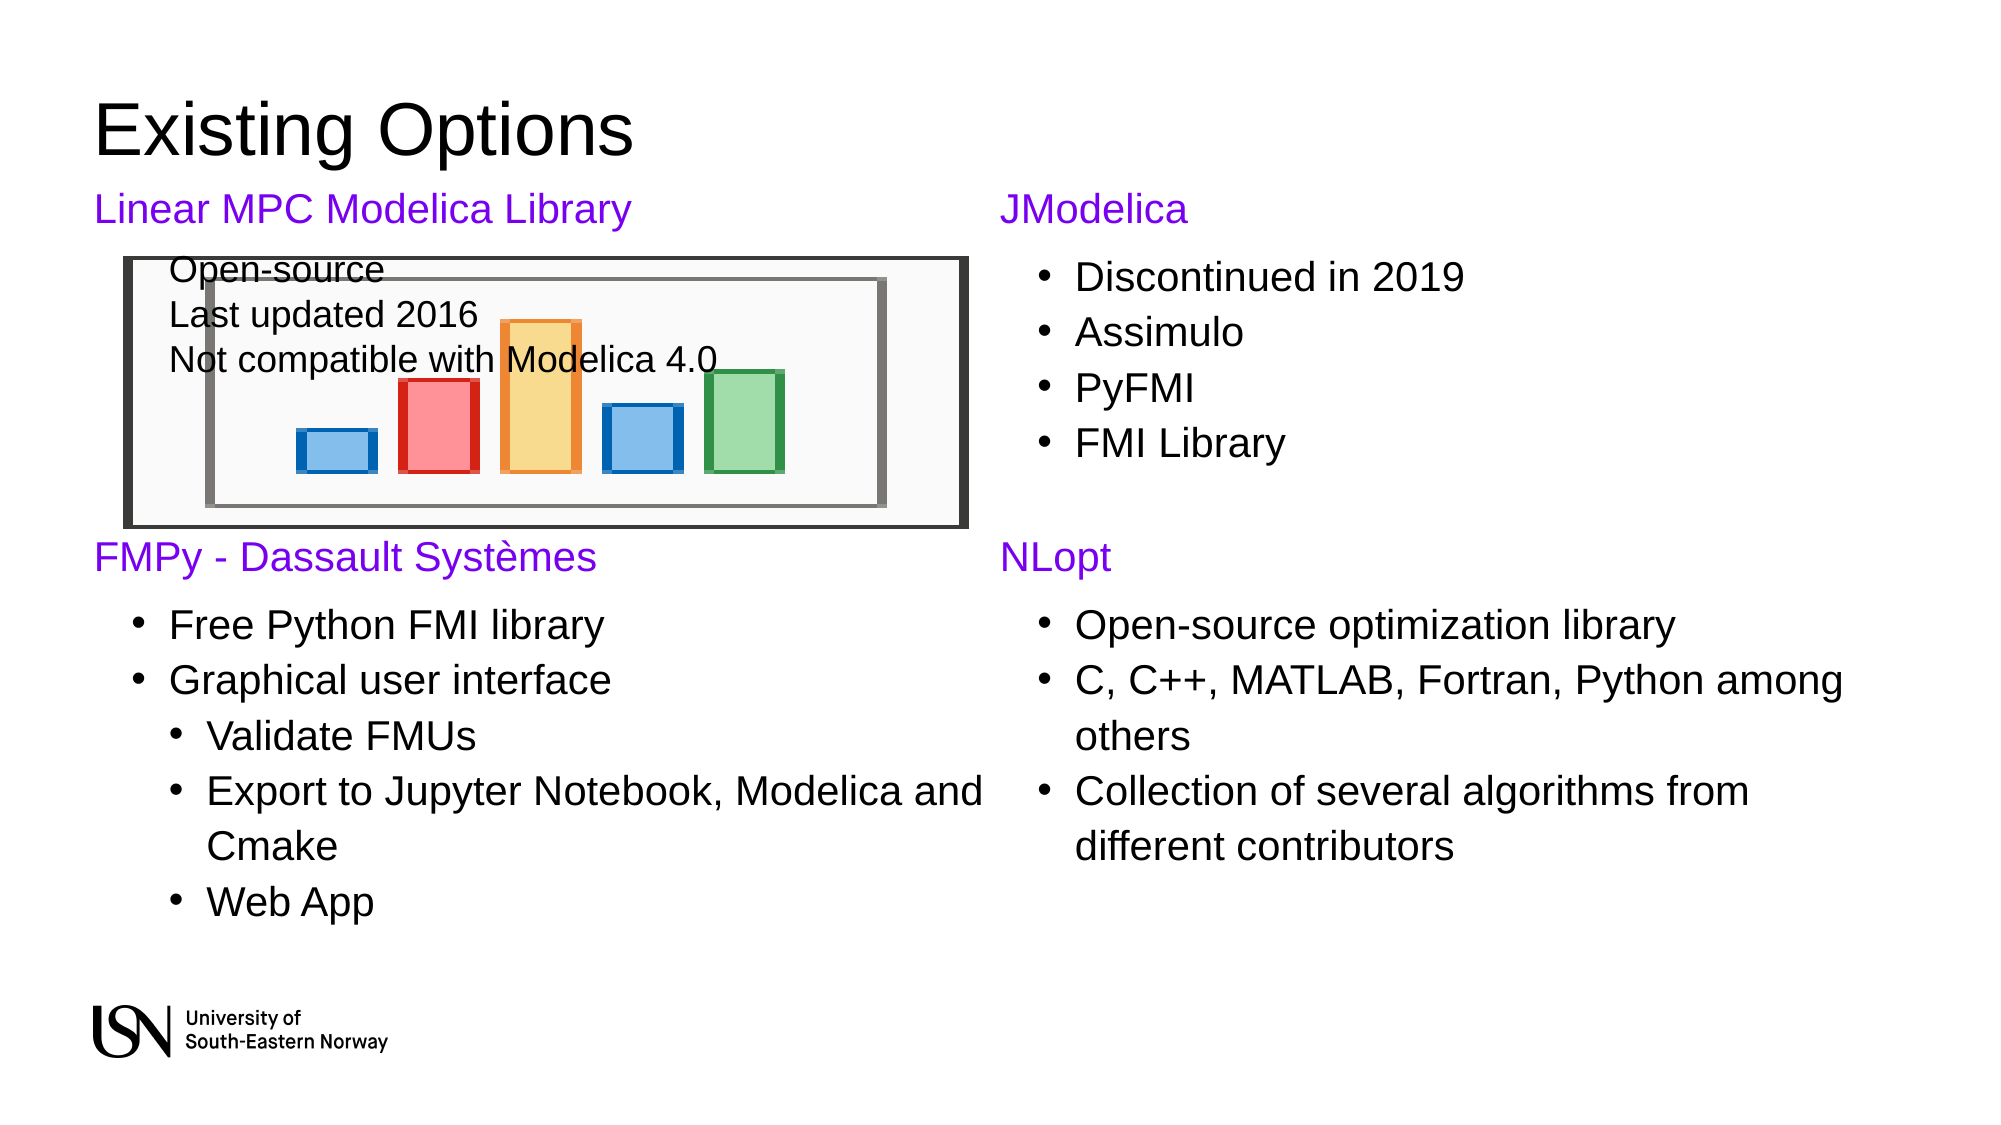

# Existing Options
Linear MPC Modelica Library
JModelica
Open-source
Last updated 2016
Not compatible with Modelica 4.0

Discontinued in 2019
Assimulo
PyFMI
FMI Library

FMPy - Dassault Systèmes
NLopt
Free Python FMI library
Graphical user interface
Validate FMUs
Export to Jupyter Notebook, Modelica and Cmake
Web App

Open-source optimization library
C, C++, MATLAB, Fortran, Python among others
Collection of several algorithms from different contributors